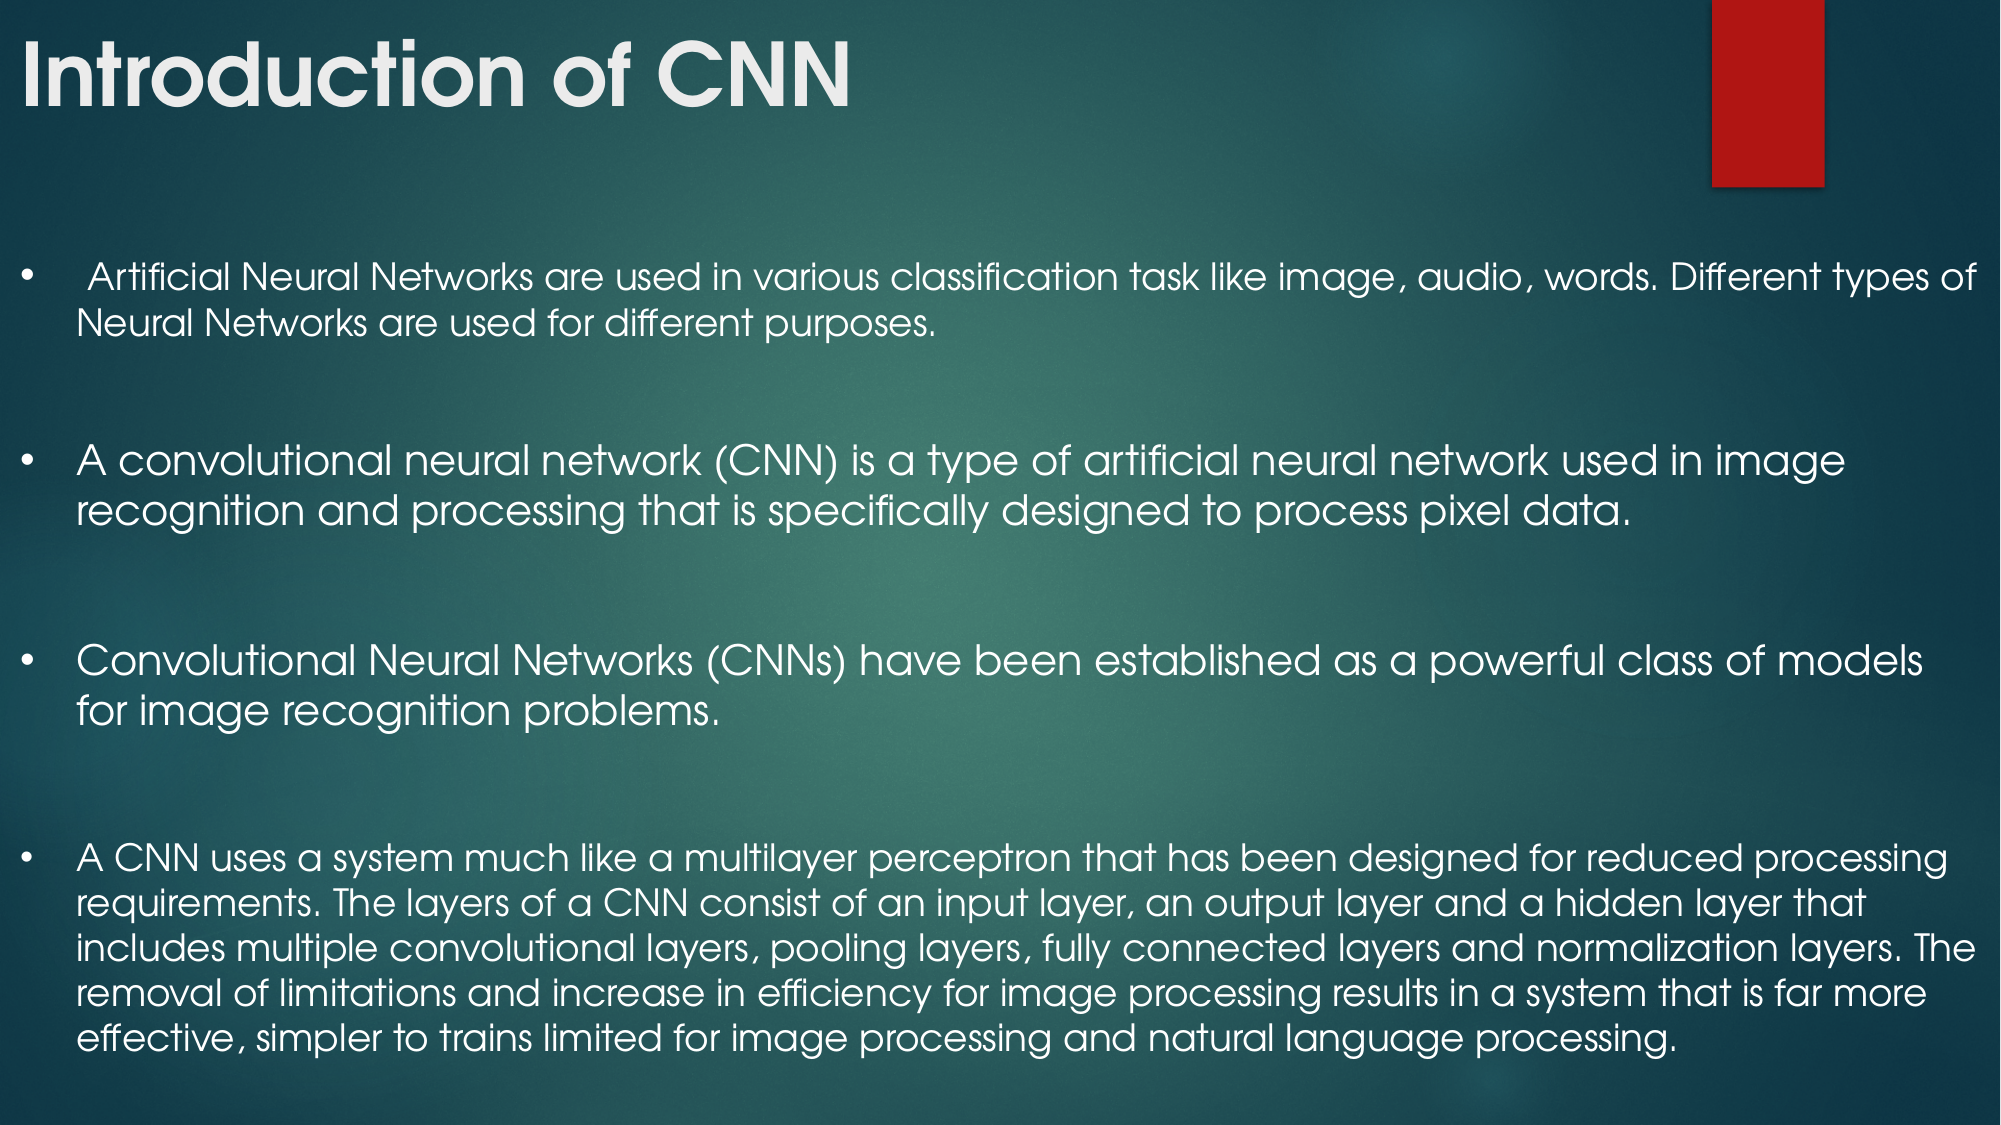

# Introduction of CNN
 Artificial Neural Networks are used in various classification task like image, audio, words. Different types of Neural Networks are used for different purposes.

A convolutional neural network (CNN) is a type of artificial neural network used in image recognition and processing that is specifically designed to process pixel data.

Convolutional Neural Networks (CNNs) have been established as a powerful class of models for image recognition problems.

A CNN uses a system much like a multilayer perceptron that has been designed for reduced processing requirements. The layers of a CNN consist of an input layer, an output layer and a hidden layer that includes multiple convolutional layers, pooling layers, fully connected layers and normalization layers. The removal of limitations and increase in efficiency for image processing results in a system that is far more effective, simpler to trains limited for image processing and natural language processing.